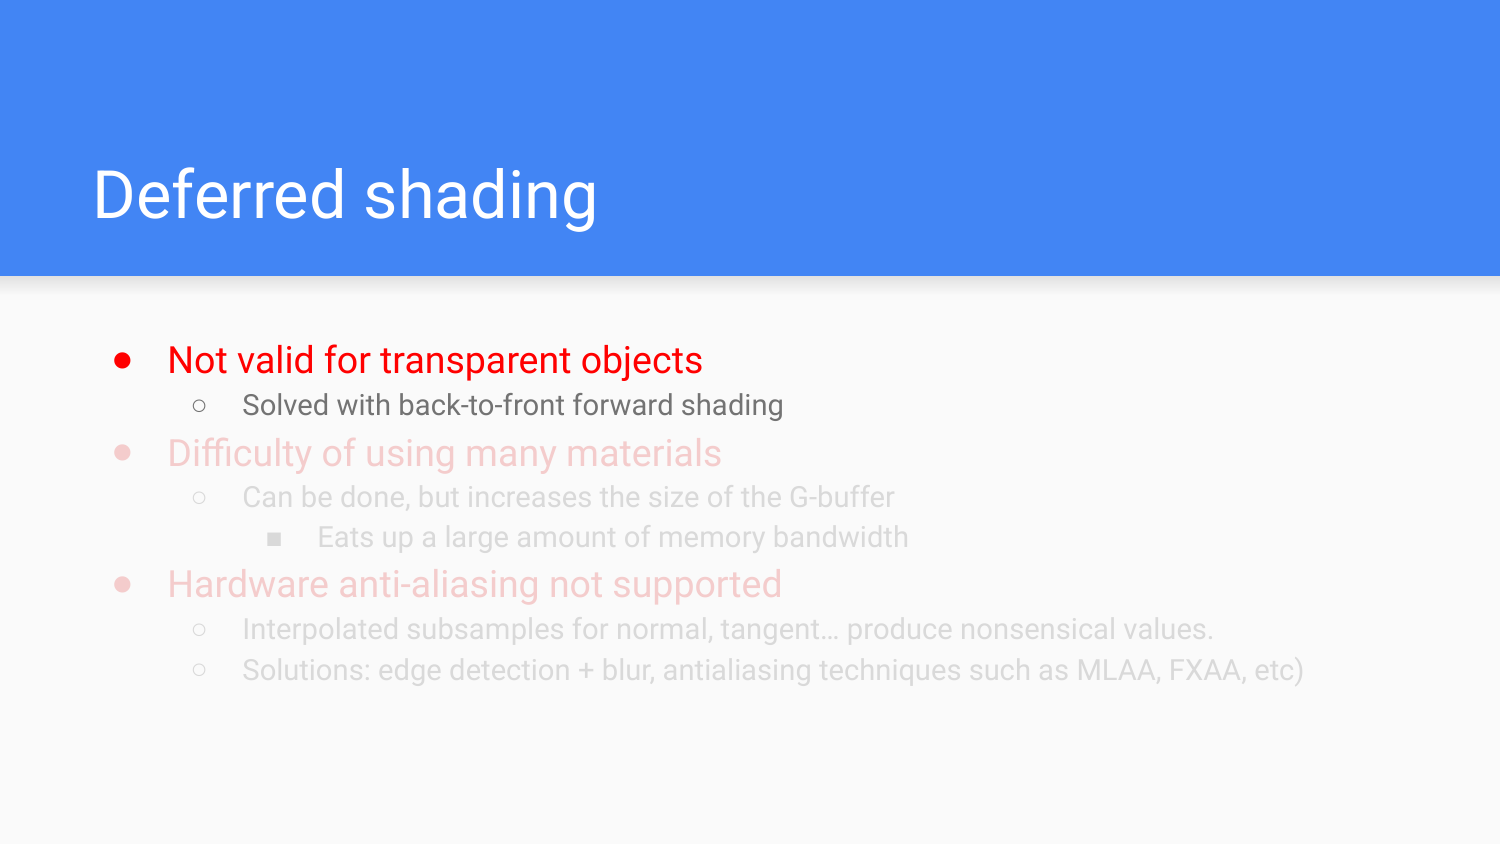

# Deferred shading
Not valid for transparent objects
Solved with back-to-front forward shading
Difficulty of using many materials
Can be done, but increases the size of the G-buffer
Eats up a large amount of memory bandwidth
Hardware anti-aliasing not supported
Interpolated subsamples for normal, tangent… produce nonsensical values.
Solutions: edge detection + blur, antialiasing techniques such as MLAA, FXAA, etc)